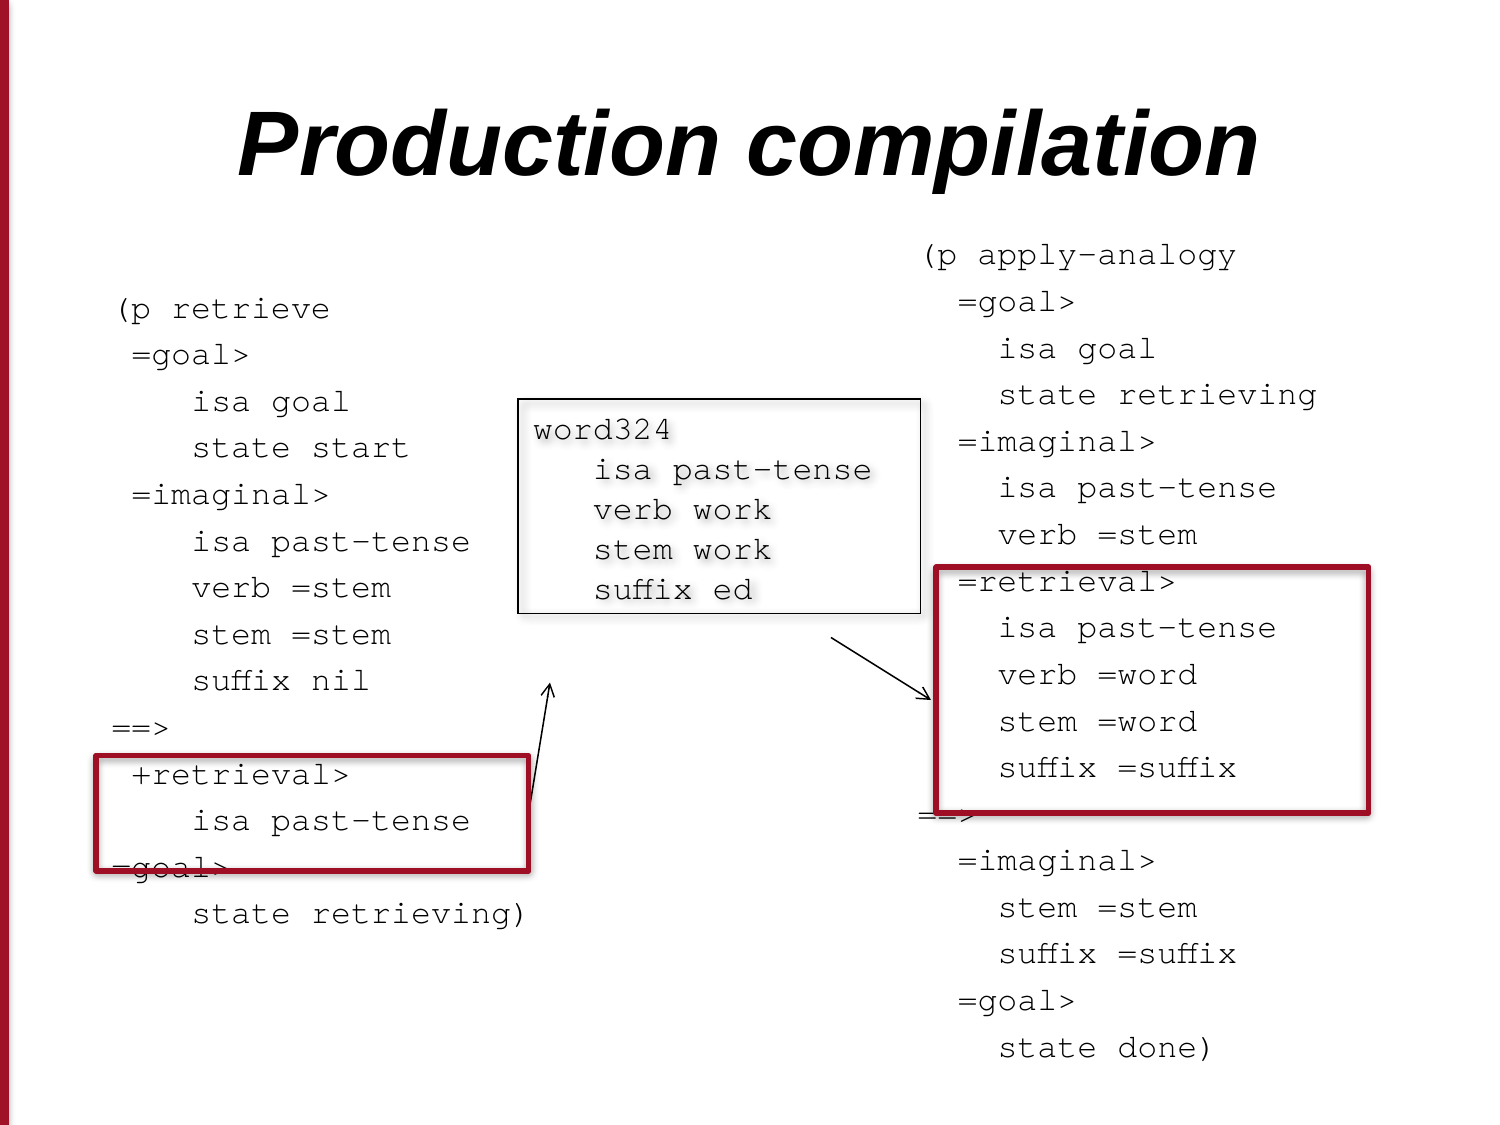

# Production compilation
(p apply-analogy
  =goal>
    isa goal
    state retrieving
  =imaginal>
    isa past-tense
    verb =stem
  =retrieval>
    isa past-tense
    verb =word
    stem =word
    suffix =suffix
==>
  =imaginal>
    stem =stem
    suffix =suffix
  =goal>
    state done)
(p retrieve
 =goal>
    isa goal
    state start
 =imaginal>
    isa past-tense
    verb =stem
    stem =stem
    suffix nil
==>
 +retrieval>
    isa past-tense
=goal>
    state retrieving)

word324
   isa past-tense
   verb work
   stem work
   suffix ed